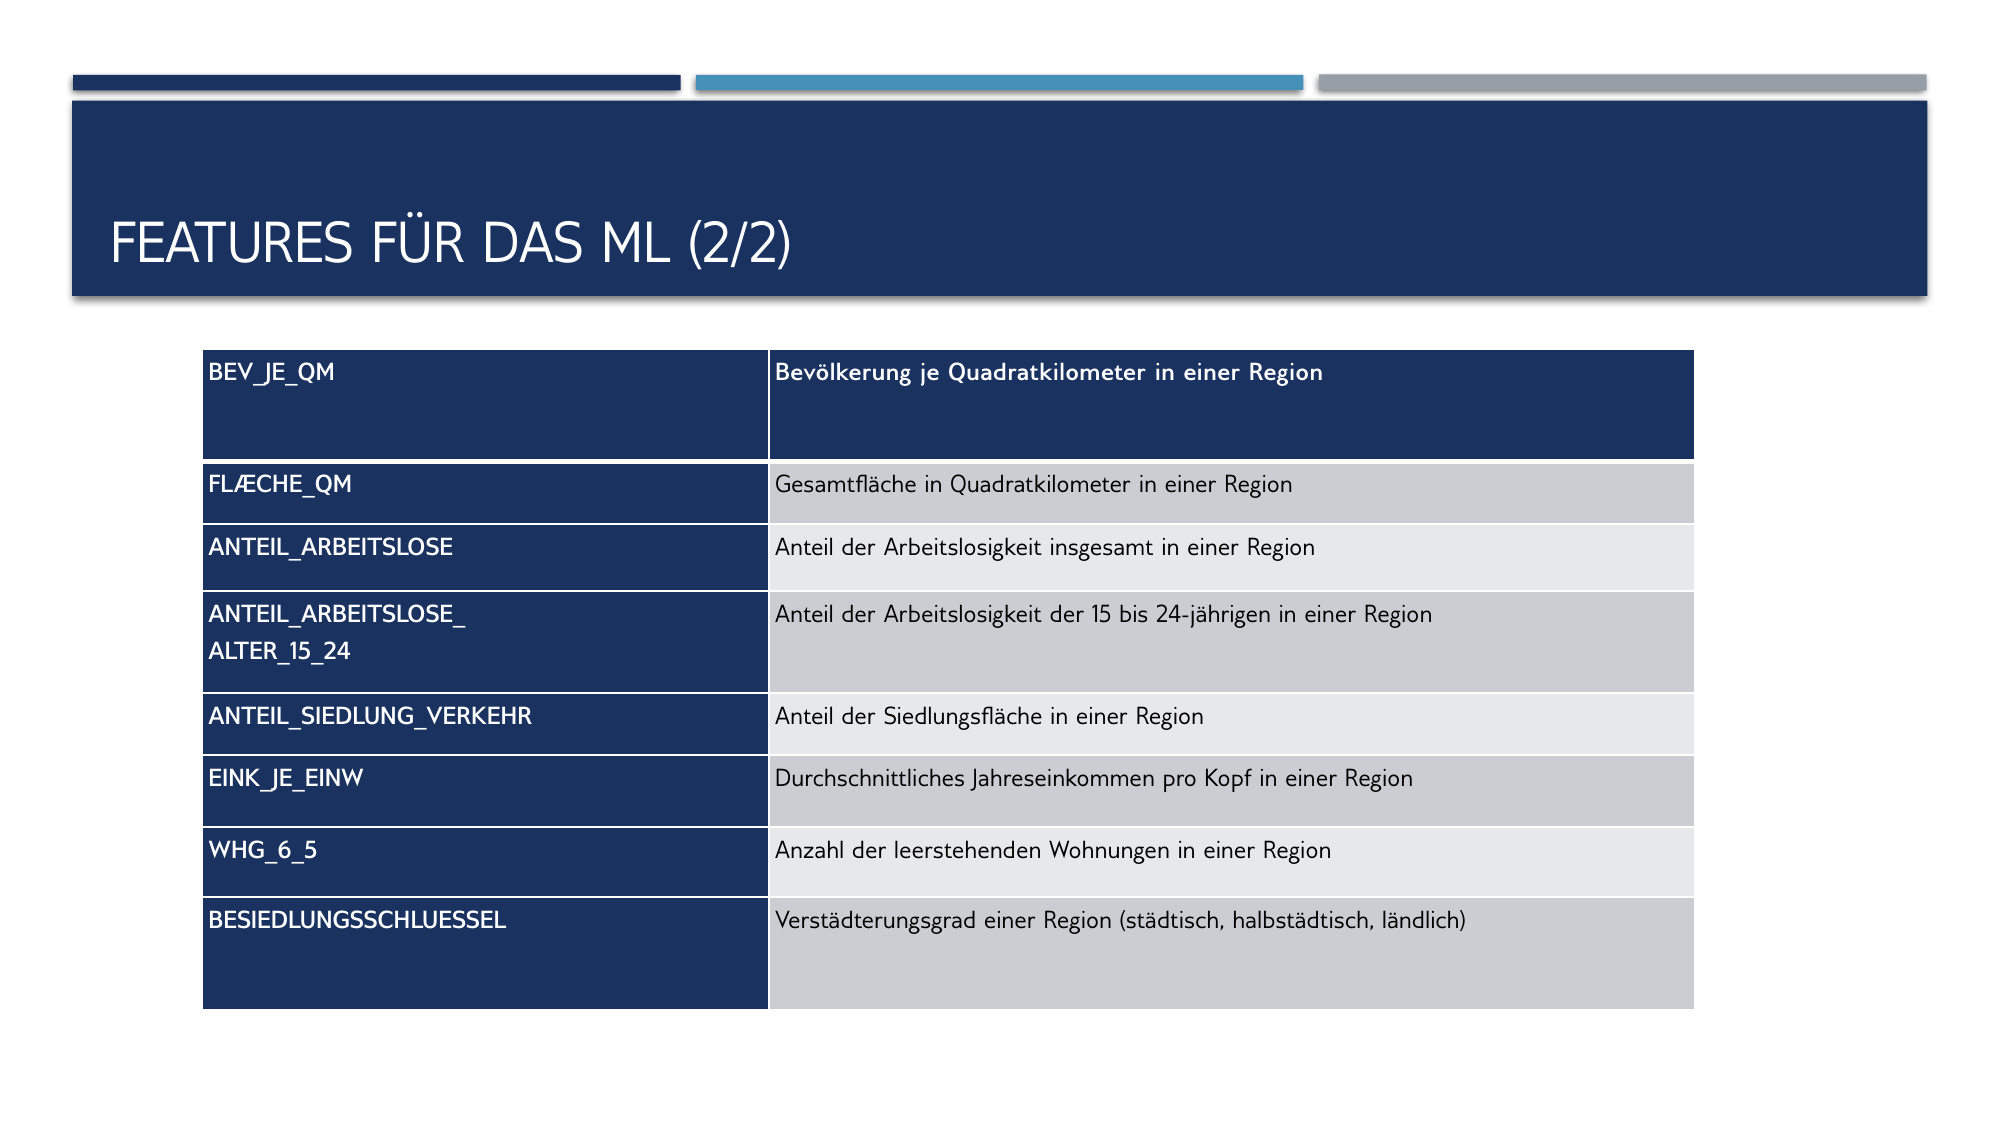

# Features für das ml (2/2)
| BEV\_JE\_QM | Bevölkerung je Quadratkilometer in einer Region |
| --- | --- |
| FLAECHE\_QM | Gesamtfläche in Quadratkilometer in einer Region |
| ANTEIL\_ARBEITSLOSE | Anteil der Arbeitslosigkeit insgesamt in einer Region |
| ANTEIL\_ARBEITSLOSE\_ ALTER\_15\_24 | Anteil der Arbeitslosigkeit der 15 bis 24-jährigen in einer Region |
| ANTEIL\_SIEDLUNG\_VERKEHR | Anteil der Siedlungsfläche in einer Region |
| EINK\_JE\_EINW | Durchschnittliches Jahreseinkommen pro Kopf in einer Region |
| WHG\_6\_5 | Anzahl der leerstehenden Wohnungen in einer Region |
| BESIEDLUNGSSCHLUESSEL | Verstädterungsgrad einer Region (städtisch, halbstädtisch, ländlich) |